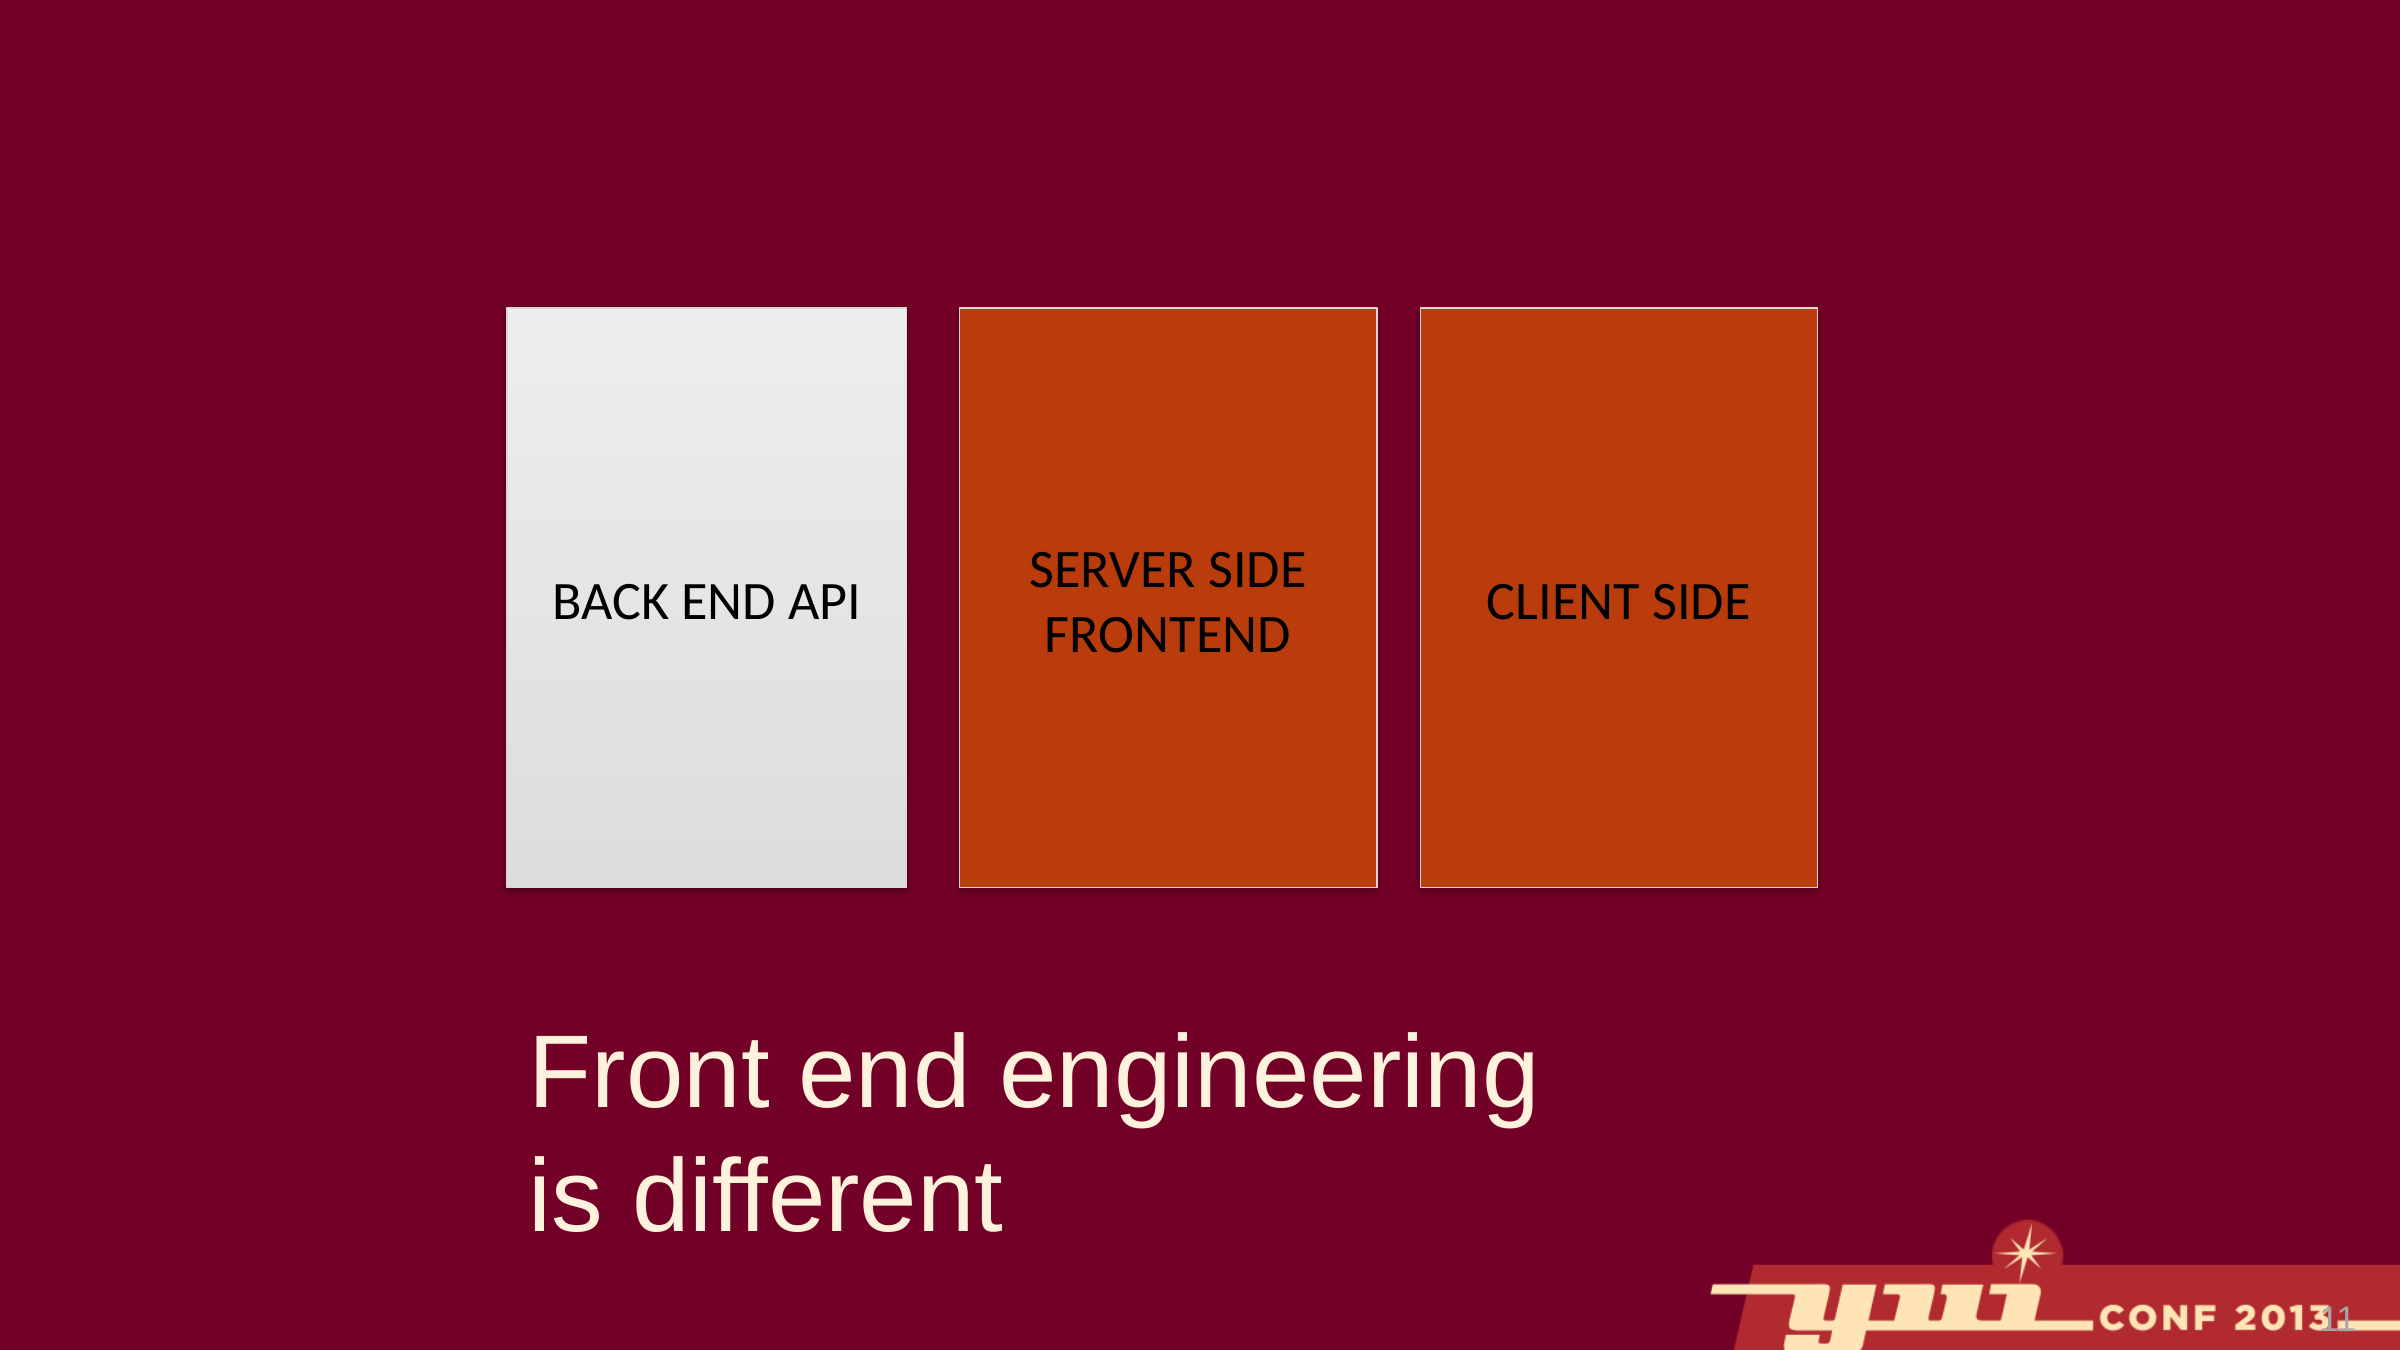

BACK END API
SERVER SIDE FRONTEND
CLIENT SIDE
# Front end engineering is different
11